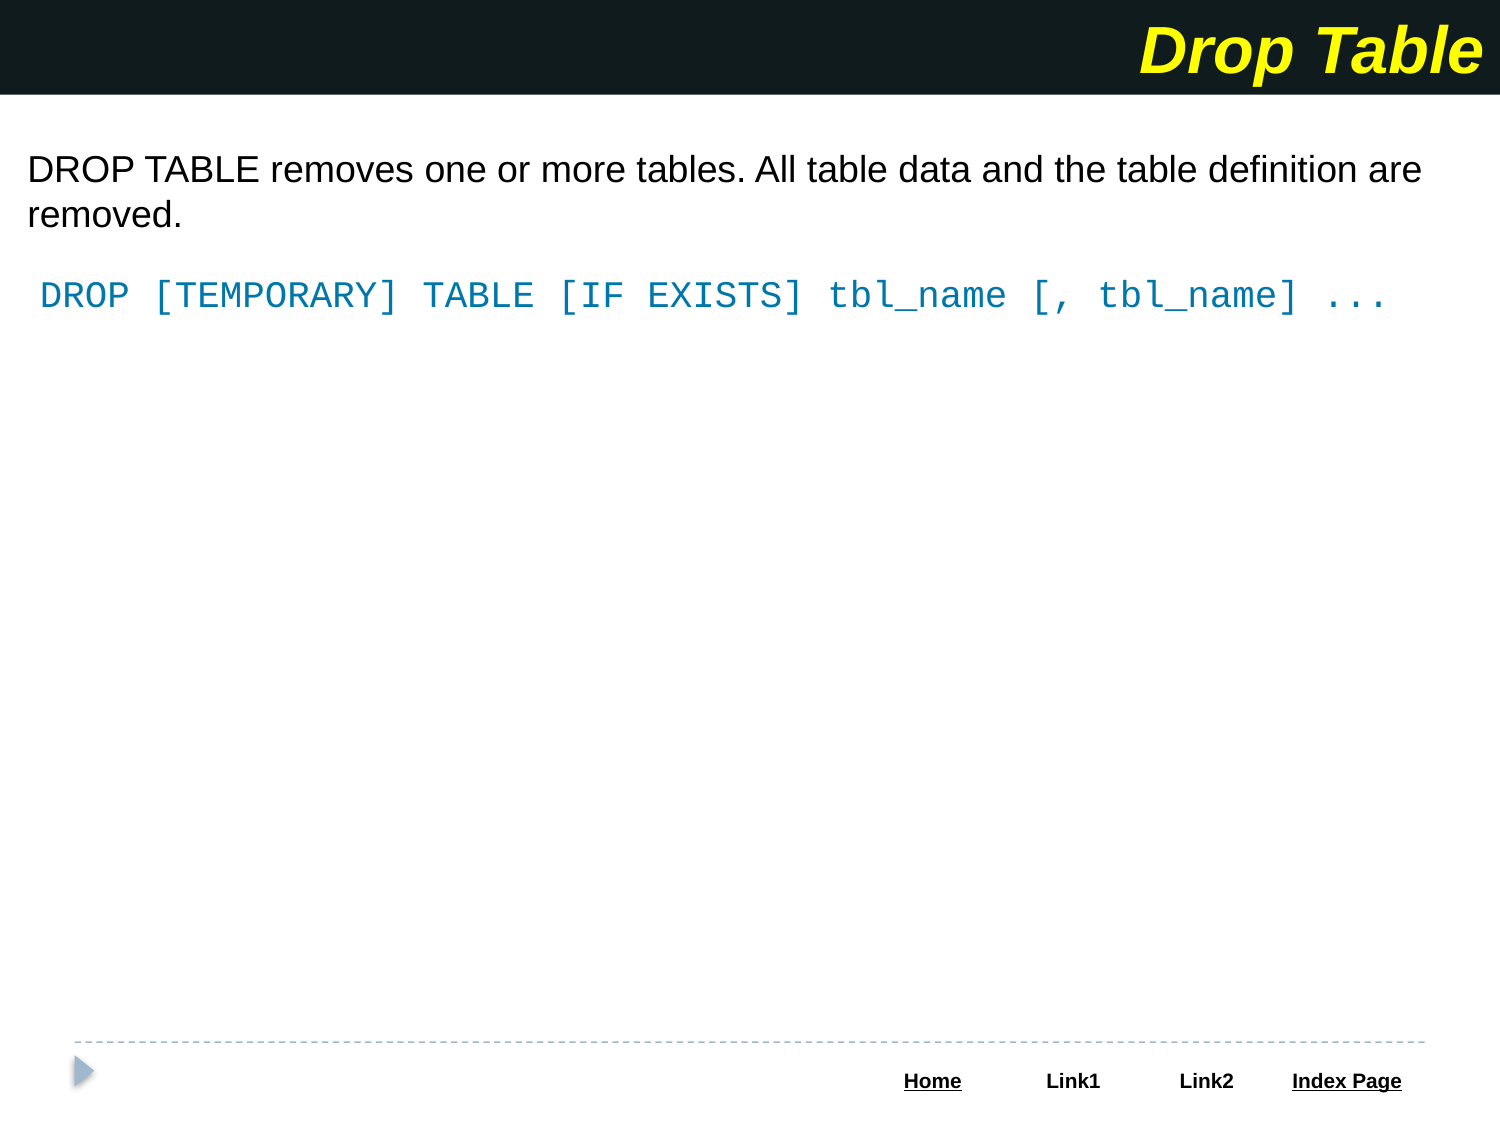

Drop Table
DROP TABLE removes one or more tables. All table data and the table definition are removed.
DROP [TEMPORARY] TABLE [IF EXISTS] tbl_name [, tbl_name] ...